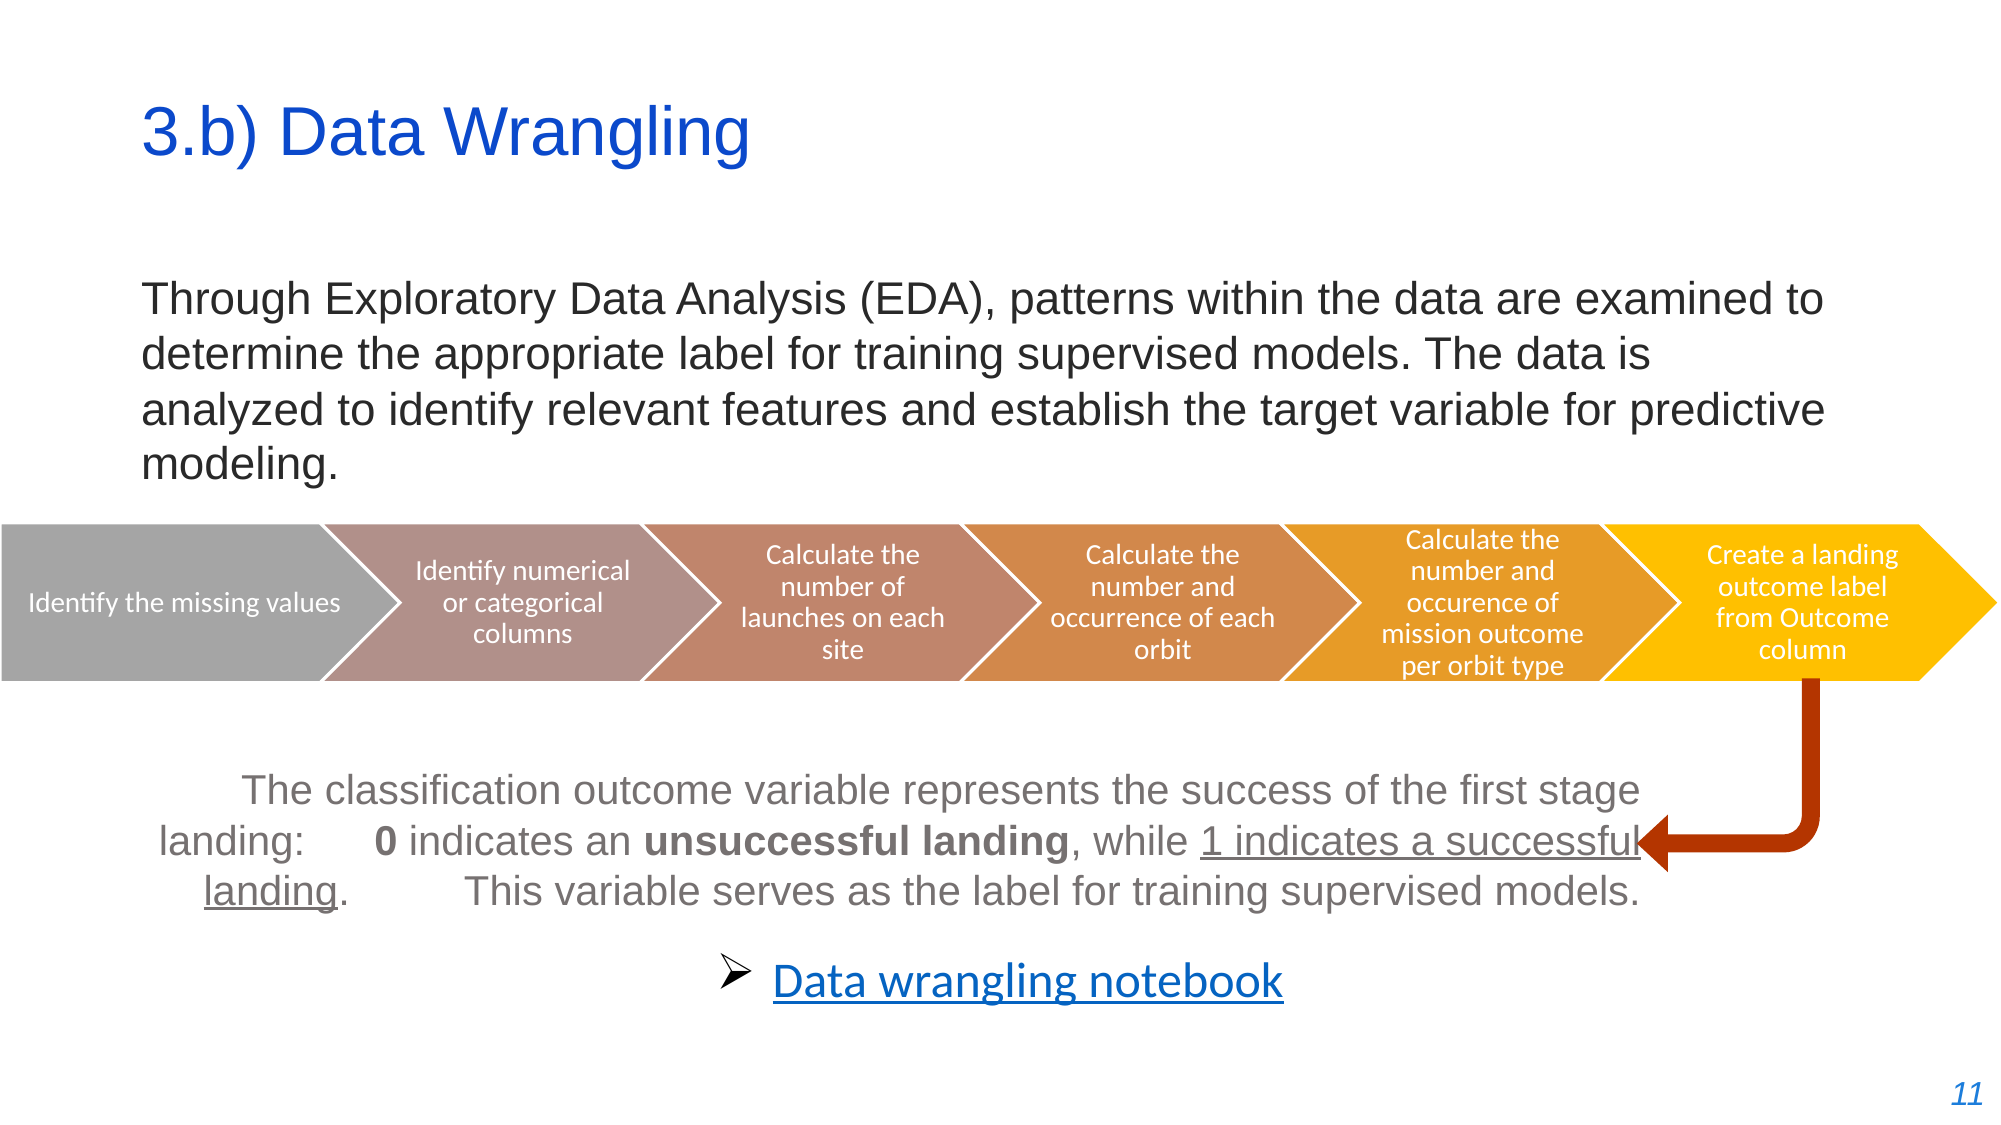

3.b) Data Wrangling
Through Exploratory Data Analysis (EDA), patterns within the data are examined to determine the appropriate label for training supervised models. The data is analyzed to identify relevant features and establish the target variable for predictive modeling.

Identify the missing values
Identify numerical or categorical columns
Calculate the number of launches on each site
Calculate the number and occurrence of each orbit
Calculate the number and occurence of mission outcome per orbit type
Create a landing outcome label from Outcome column

The classification outcome variable represents the success of the first stage landing:      0 indicates an unsuccessful landing, while 1 indicates a successful landing.          This variable serves as the label for training supervised models.
Data wrangling notebook
11